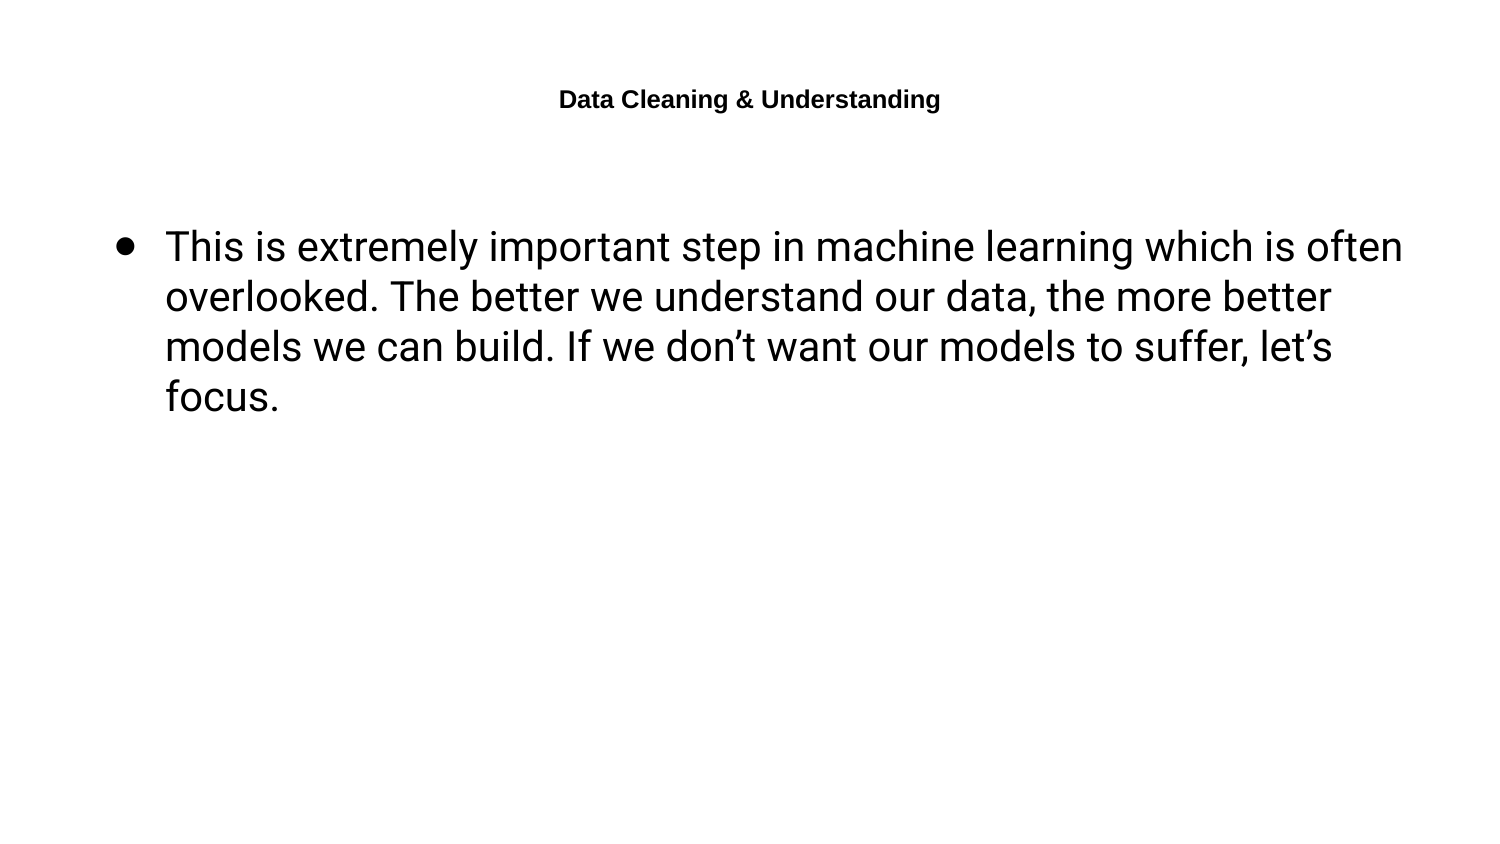

# Data Cleaning & Understanding
This is extremely important step in machine learning which is often overlooked. The better we understand our data, the more better models we can build. If we don’t want our models to suffer, let’s focus.